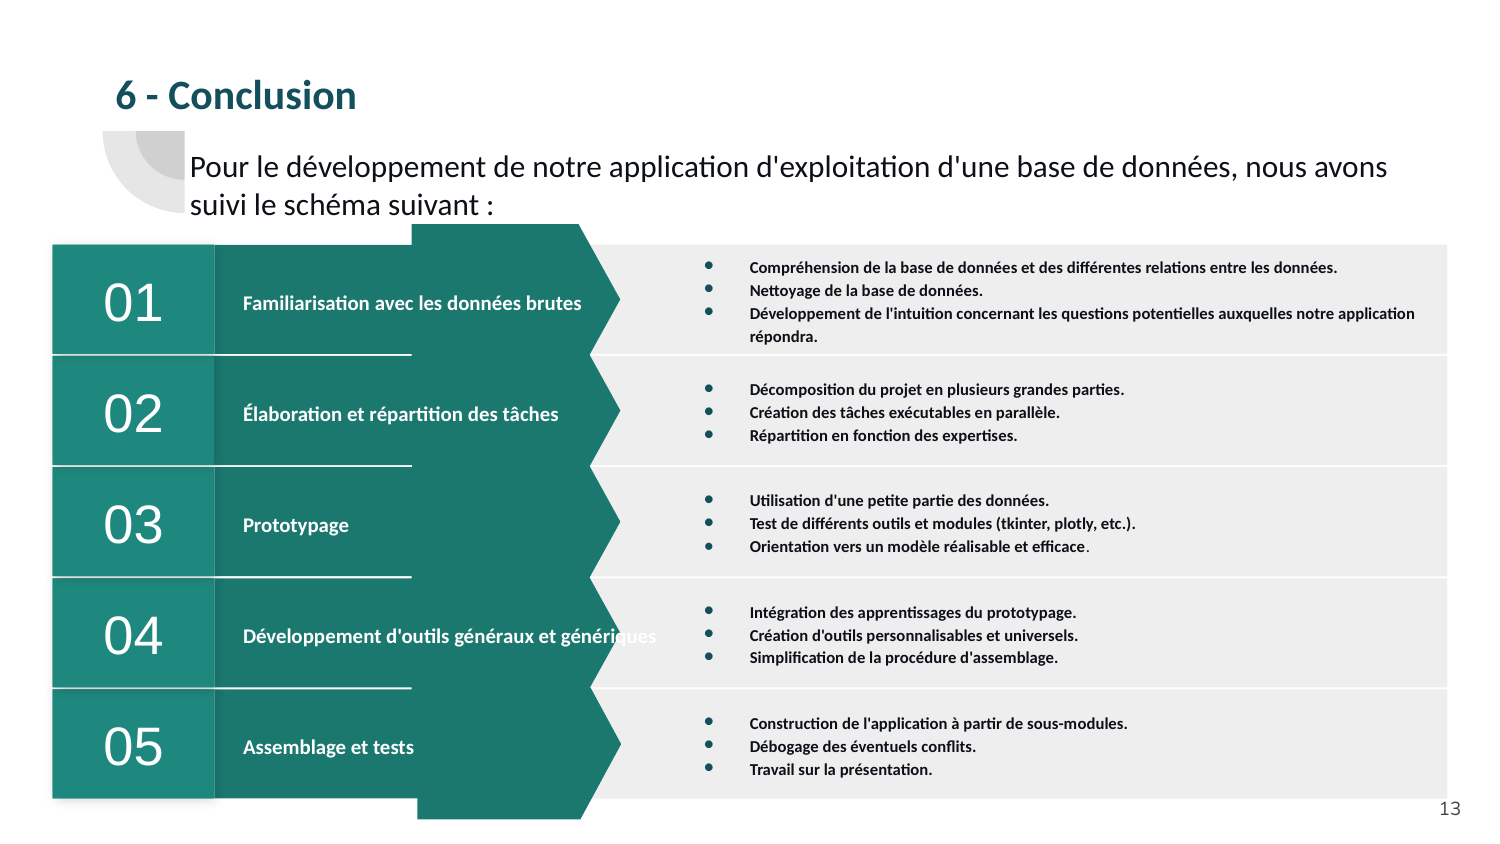

# 6 - Conclusion

Pour le développement de notre application d'exploitation d'une base de données, nous avons suivi le schéma suivant :

01

Compréhension de la base de données et des différentes relations entre les données.
Nettoyage de la base de données.
Développement de l'intuition concernant les questions potentielles auxquelles notre application répondra.
Familiarisation avec les données brutes

02

Décomposition du projet en plusieurs grandes parties.
Création des tâches exécutables en parallèle.
Répartition en fonction des expertises.
Élaboration et répartition des tâches

03
Utilisation d'une petite partie des données.
Test de différents outils et modules (tkinter, plotly, etc.).
Orientation vers un modèle réalisable et efficace.
Prototypage

04
Intégration des apprentissages du prototypage.
Création d'outils personnalisables et universels.
Simplification de la procédure d'assemblage.
Développement d'outils généraux et génériques

05
Construction de l'application à partir de sous-modules.
Débogage des éventuels conflits.
Travail sur la présentation.
Assemblage et tests
13